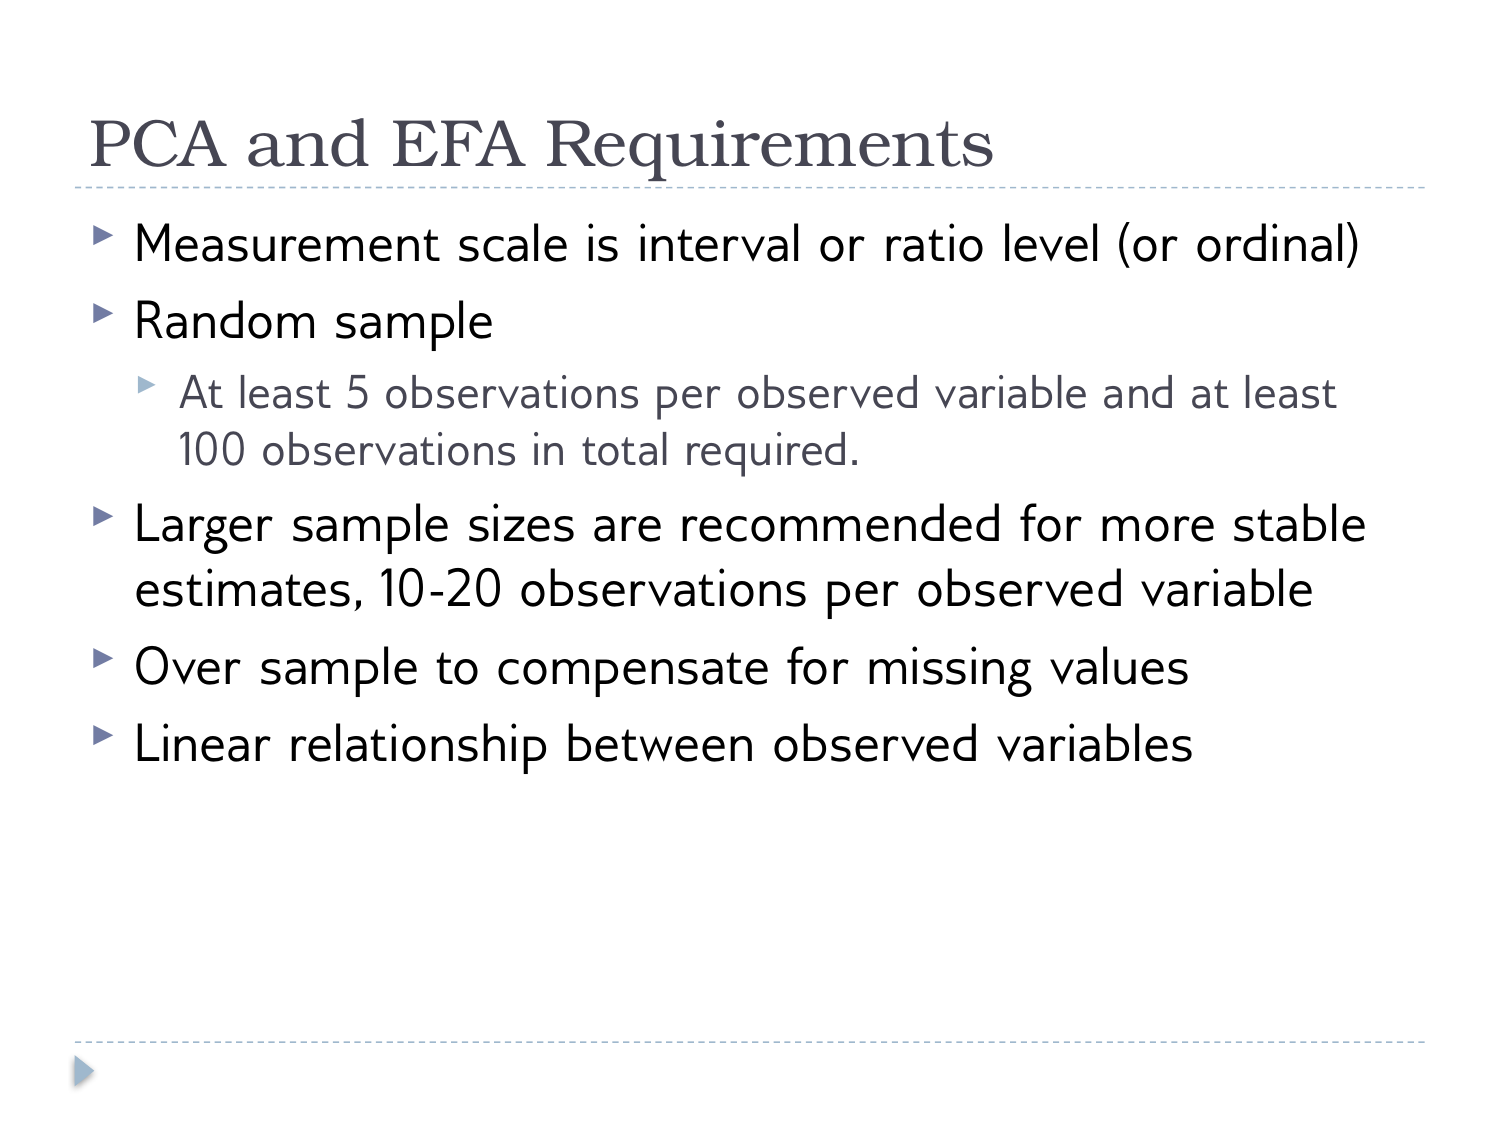

# PCA and EFA Requirements
Measurement scale is interval or ratio level (or ordinal)
Random sample
At least 5 observations per observed variable and at least 100 observations in total required.
Larger sample sizes are recommended for more stable estimates, 10-20 observations per observed variable
Over sample to compensate for missing values
Linear relationship between observed variables